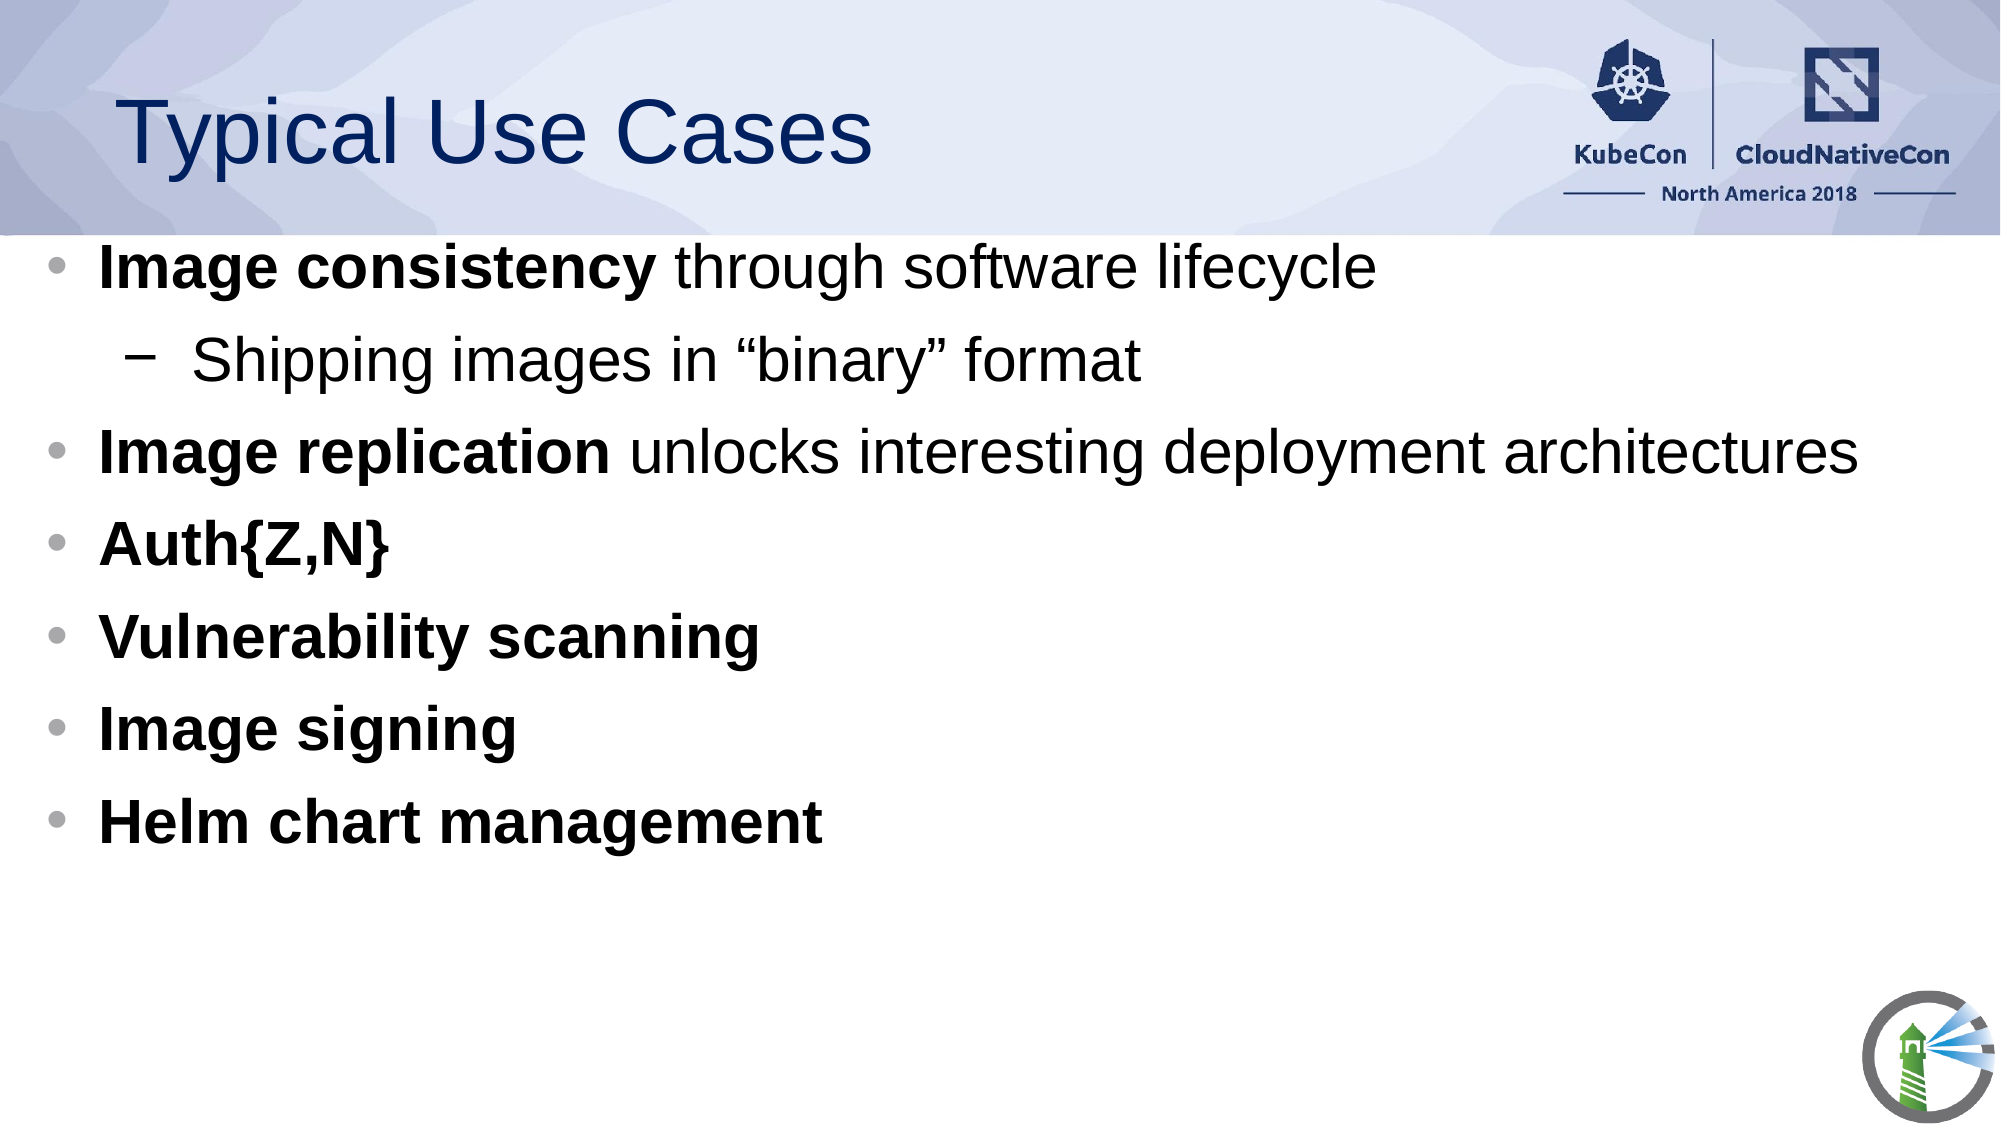

# Typical Use Cases
Image consistency through software lifecycle
Shipping images in “binary” format
Image replication unlocks interesting deployment architectures
Auth{Z,N}
Vulnerability scanning
Image signing
Helm chart management